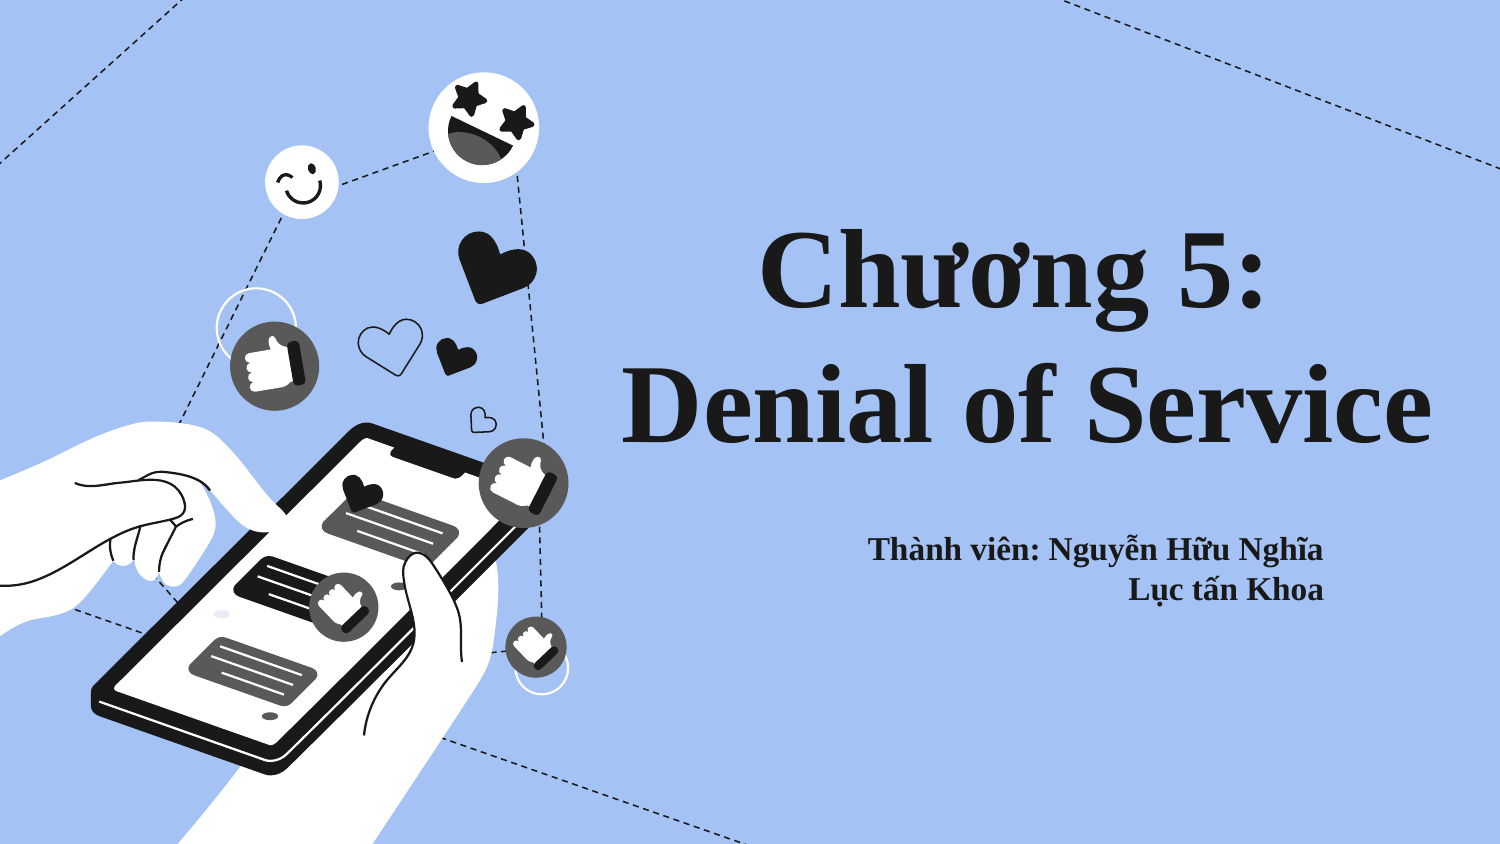

# Chương 5: Denial of Service
Thành viên: Nguyễn Hữu Nghĩa
Lục tấn Khoa